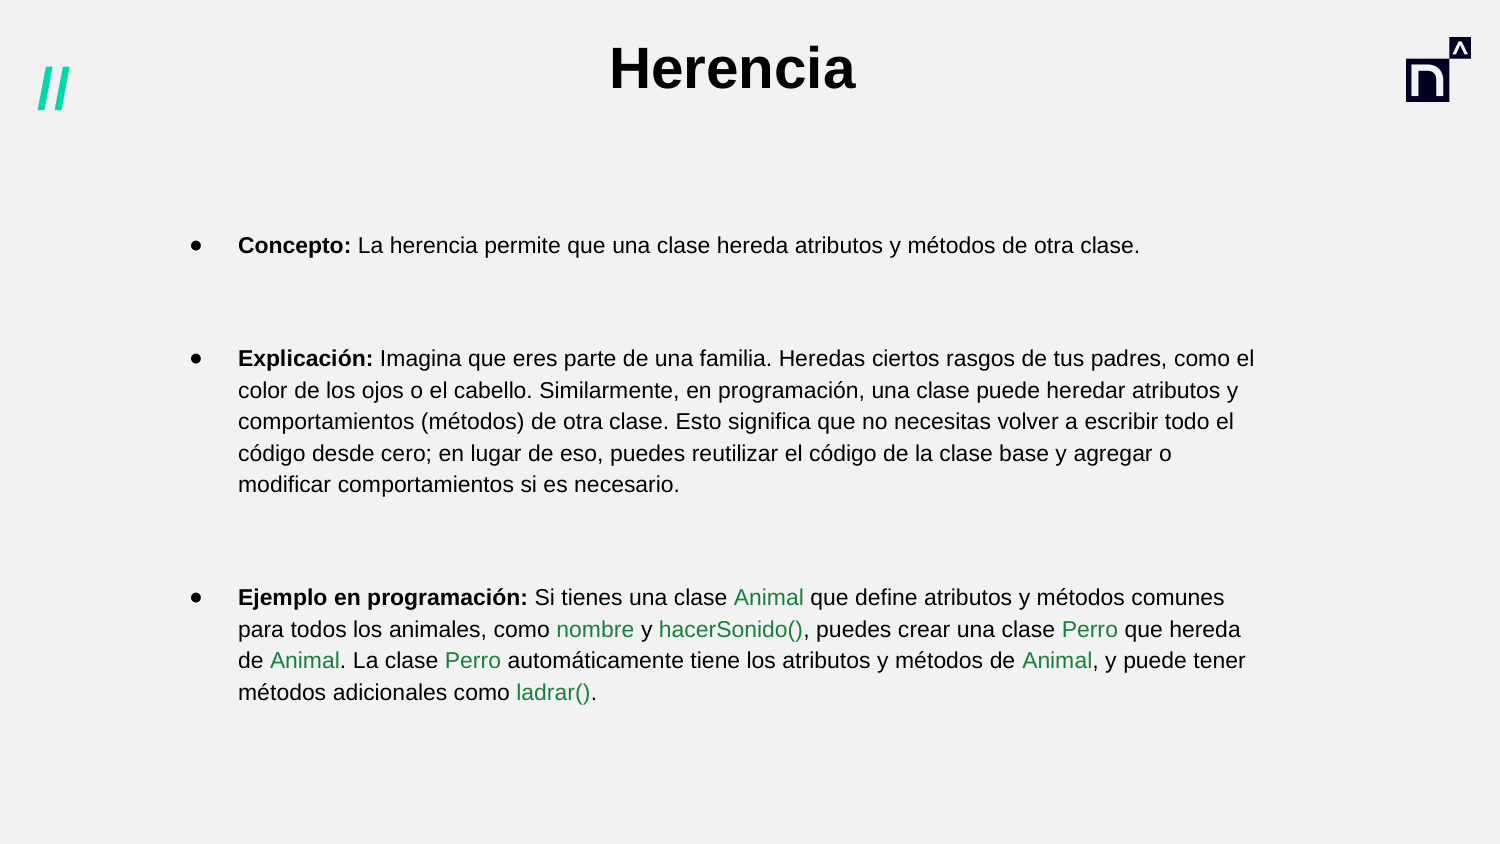

# Herencia

Concepto: La herencia permite que una clase hereda atributos y métodos de otra clase.

Explicación: Imagina que eres parte de una familia. Heredas ciertos rasgos de tus padres, como el color de los ojos o el cabello. Similarmente, en programación, una clase puede heredar atributos y comportamientos (métodos) de otra clase. Esto significa que no necesitas volver a escribir todo el código desde cero; en lugar de eso, puedes reutilizar el código de la clase base y agregar o modificar comportamientos si es necesario.

Ejemplo en programación: Si tienes una clase Animal que define atributos y métodos comunes para todos los animales, como nombre y hacerSonido(), puedes crear una clase Perro que hereda de Animal. La clase Perro automáticamente tiene los atributos y métodos de Animal, y puede tener métodos adicionales como ladrar().